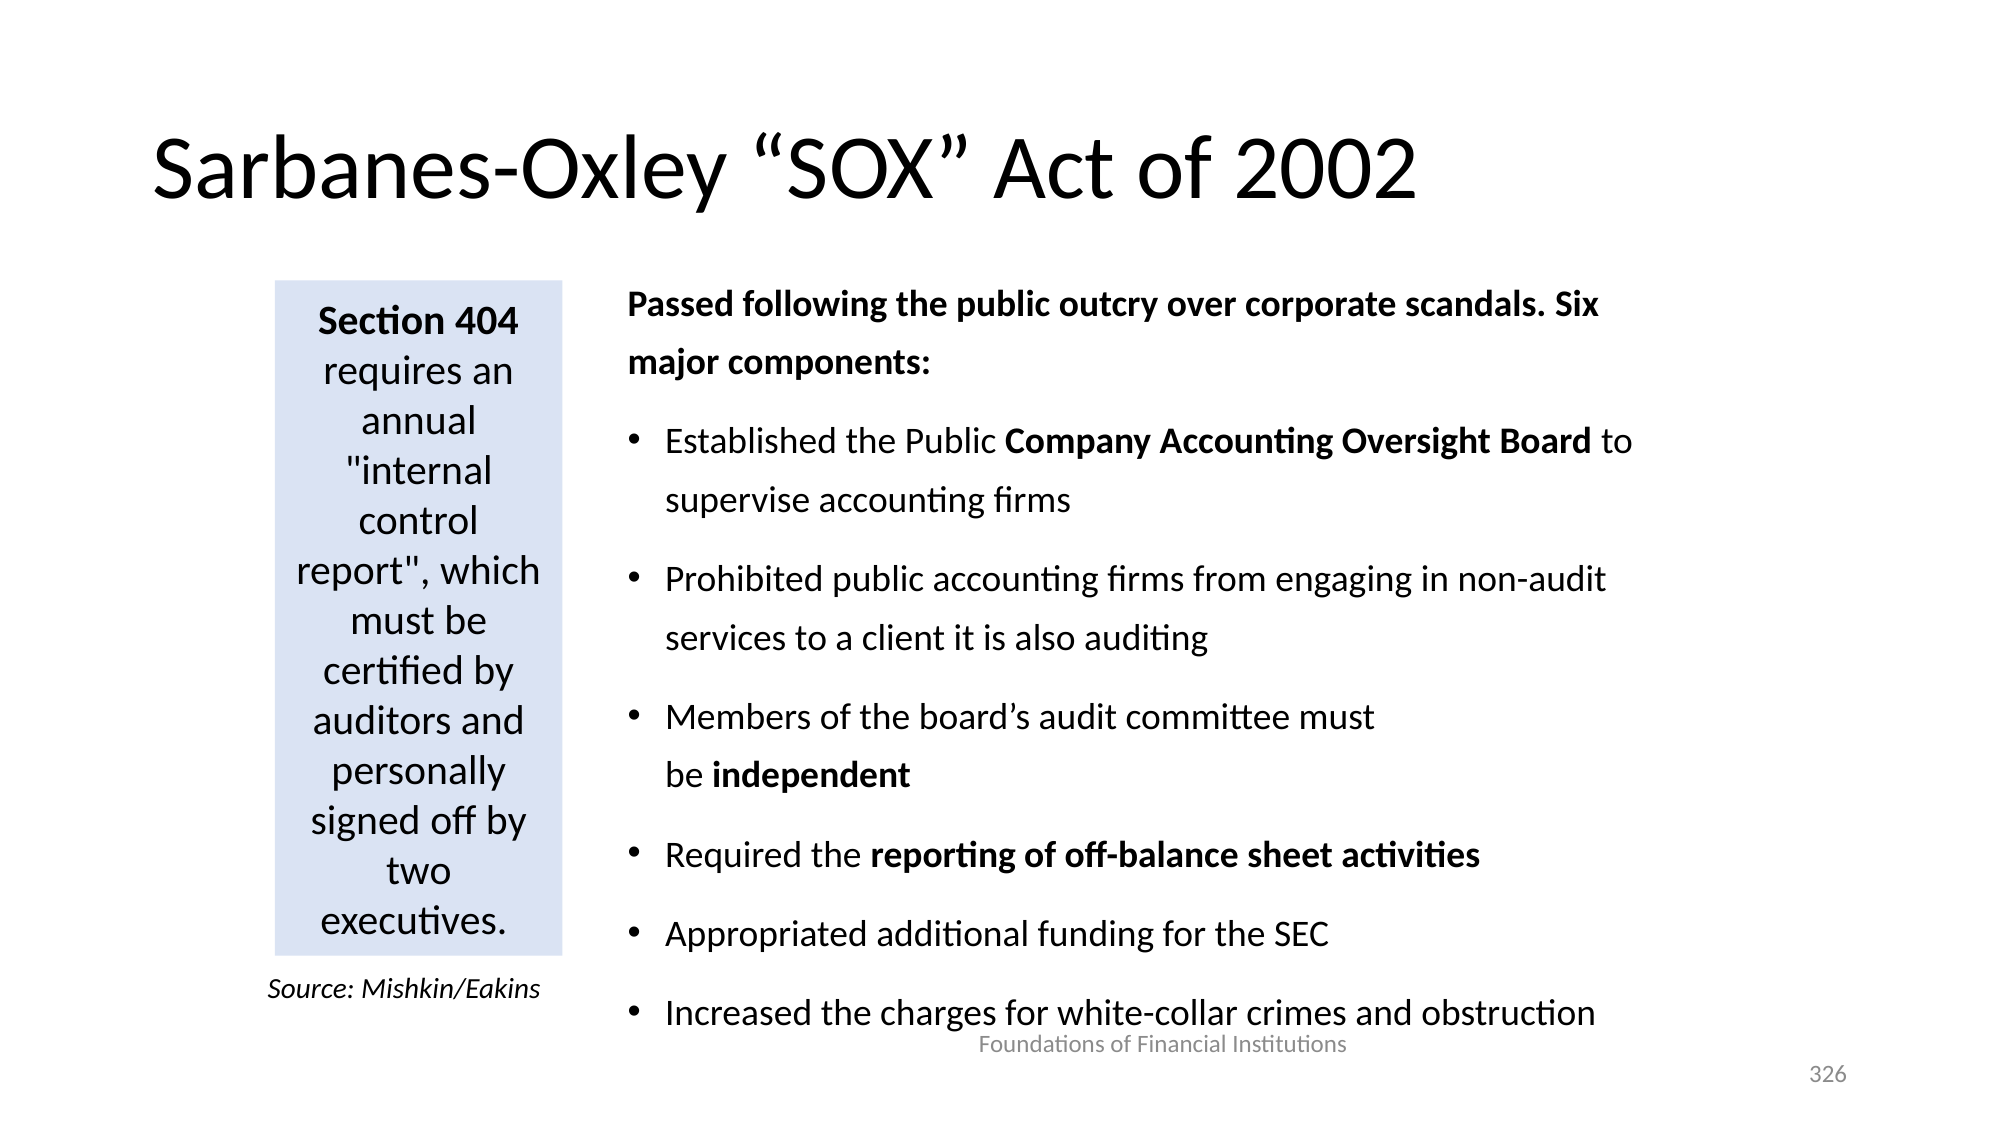

# Sarbanes-Oxley “SOX” Act of 2002
Passed following the public outcry over corporate scandals. Six major components:
Established the Public Company Accounting Oversight Board to supervise accounting firms
Prohibited public accounting firms from engaging in non-audit services to a client it is also auditing
Members of the board’s audit committee must
be independent
Required the reporting of off-balance sheet activities
Appropriated additional funding for the SEC
Increased the charges for white-collar crimes and obstruction
Section 404 requires an annual "internal control report", which must be certified by auditors and personally signed off by two executives.

Source: Mishkin/Eakins
Foundations of Financial Institutions
326